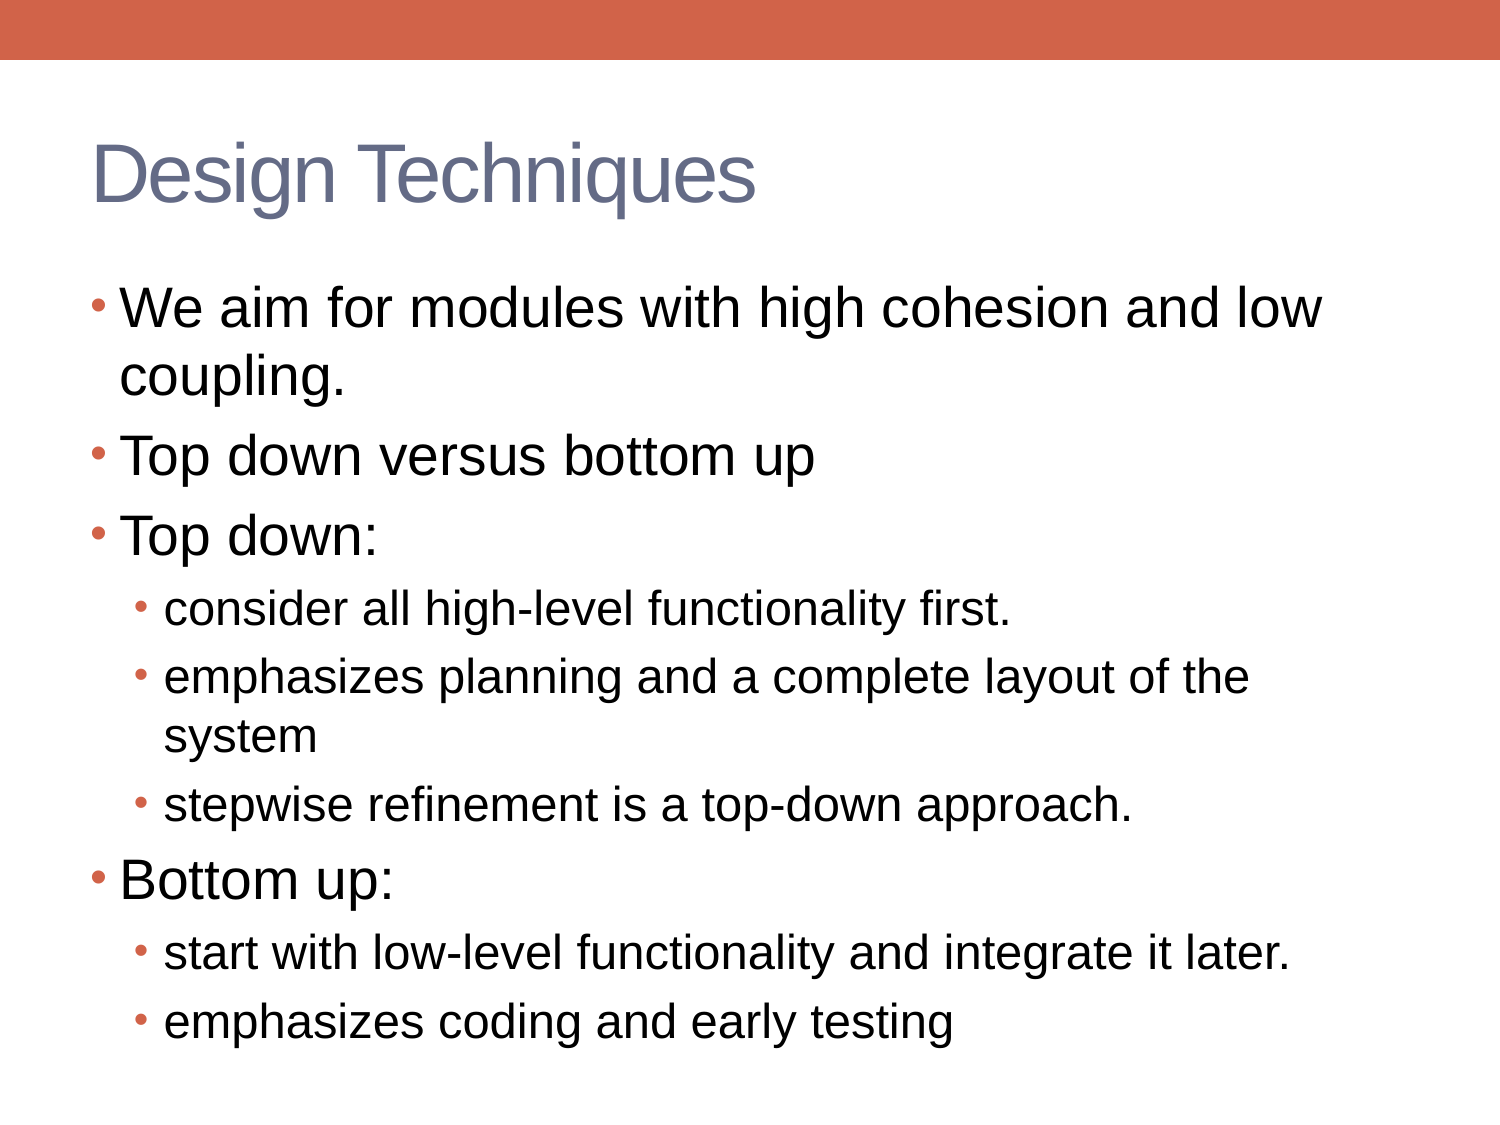

# Design Techniques
We aim for modules with high cohesion and low coupling.
Top down versus bottom up
Top down:
consider all high-level functionality first.
emphasizes planning and a complete layout of the system
stepwise refinement is a top-down approach.
Bottom up:
start with low-level functionality and integrate it later.
emphasizes coding and early testing